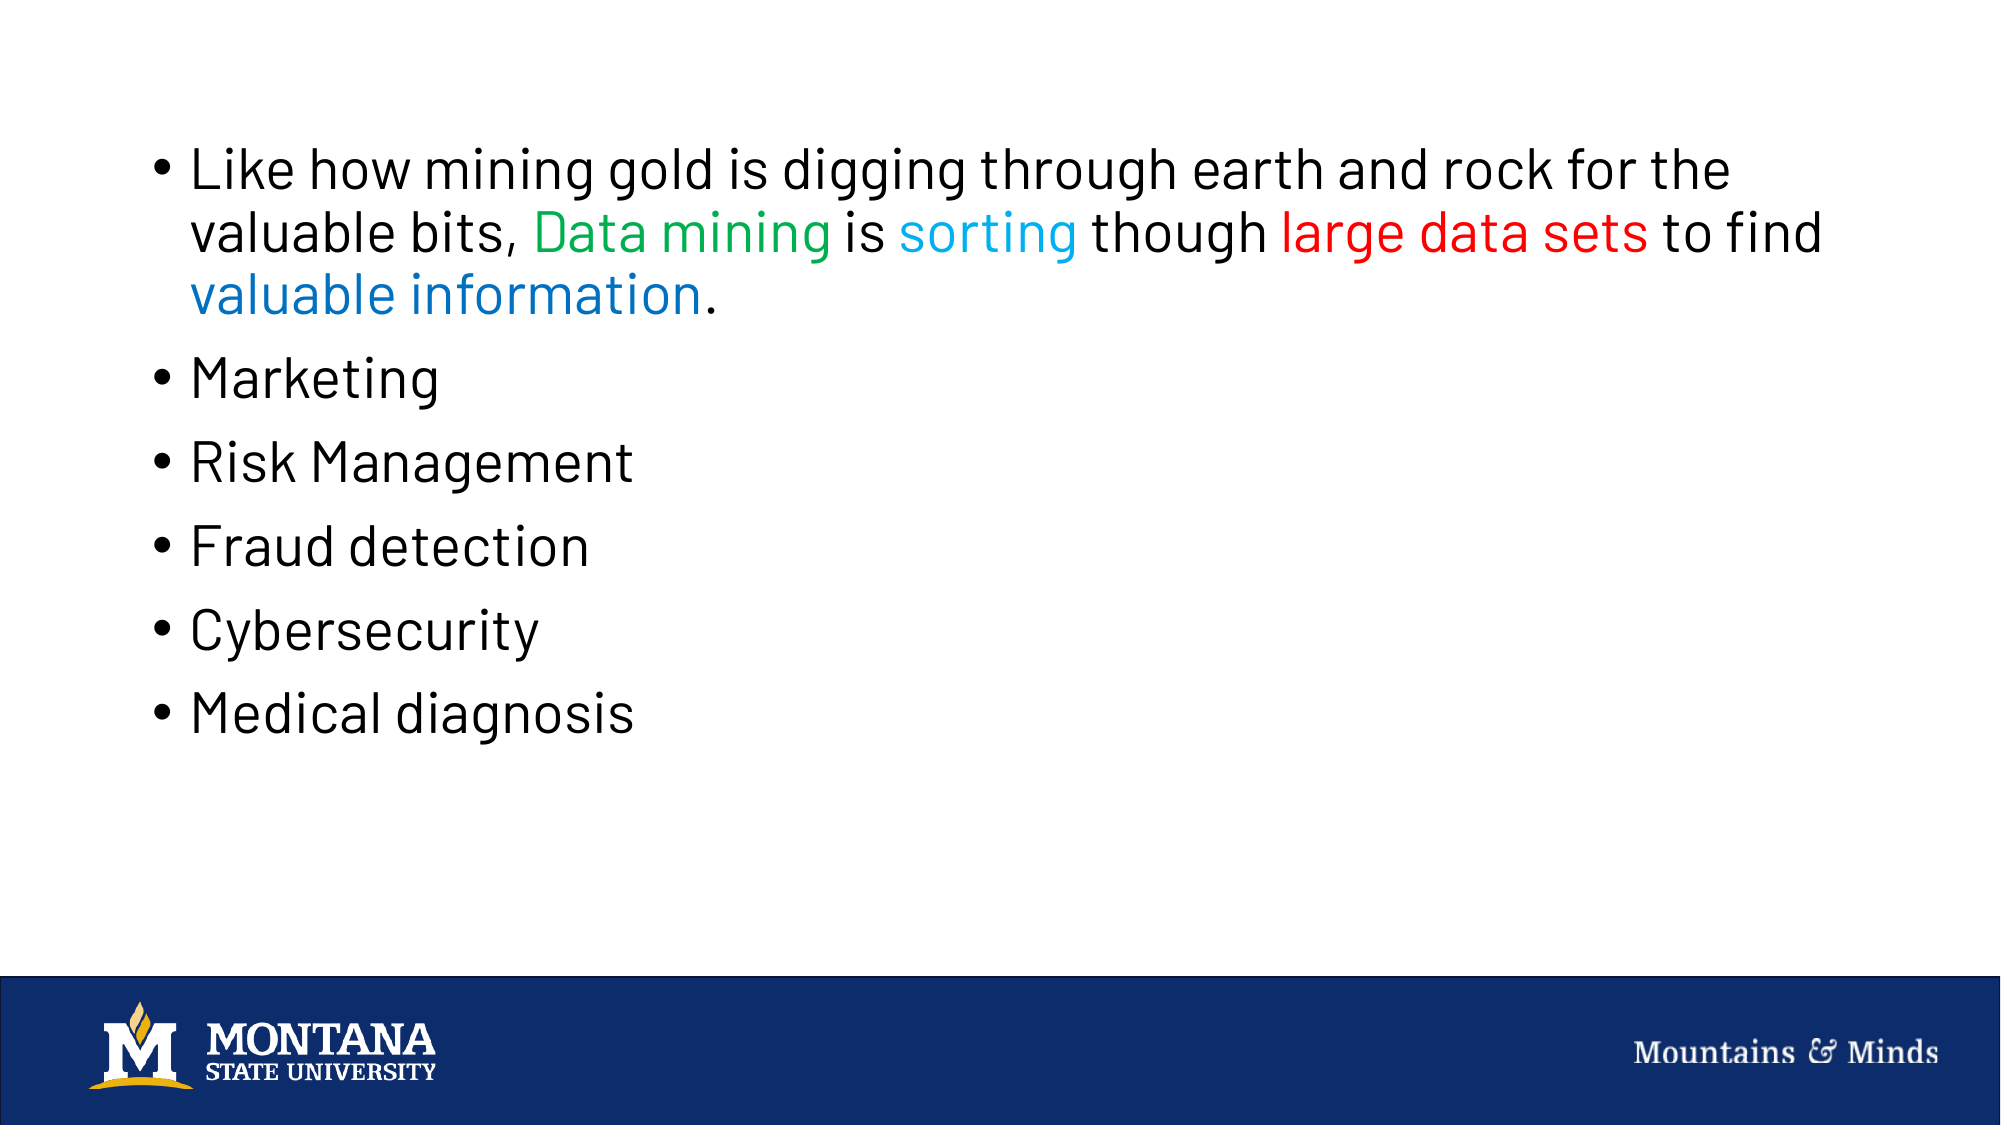

Like how mining gold is digging through earth and rock for the valuable bits, Data mining is sorting though large data sets to find valuable information.
Marketing
Risk Management
Fraud detection
Cybersecurity
Medical diagnosis